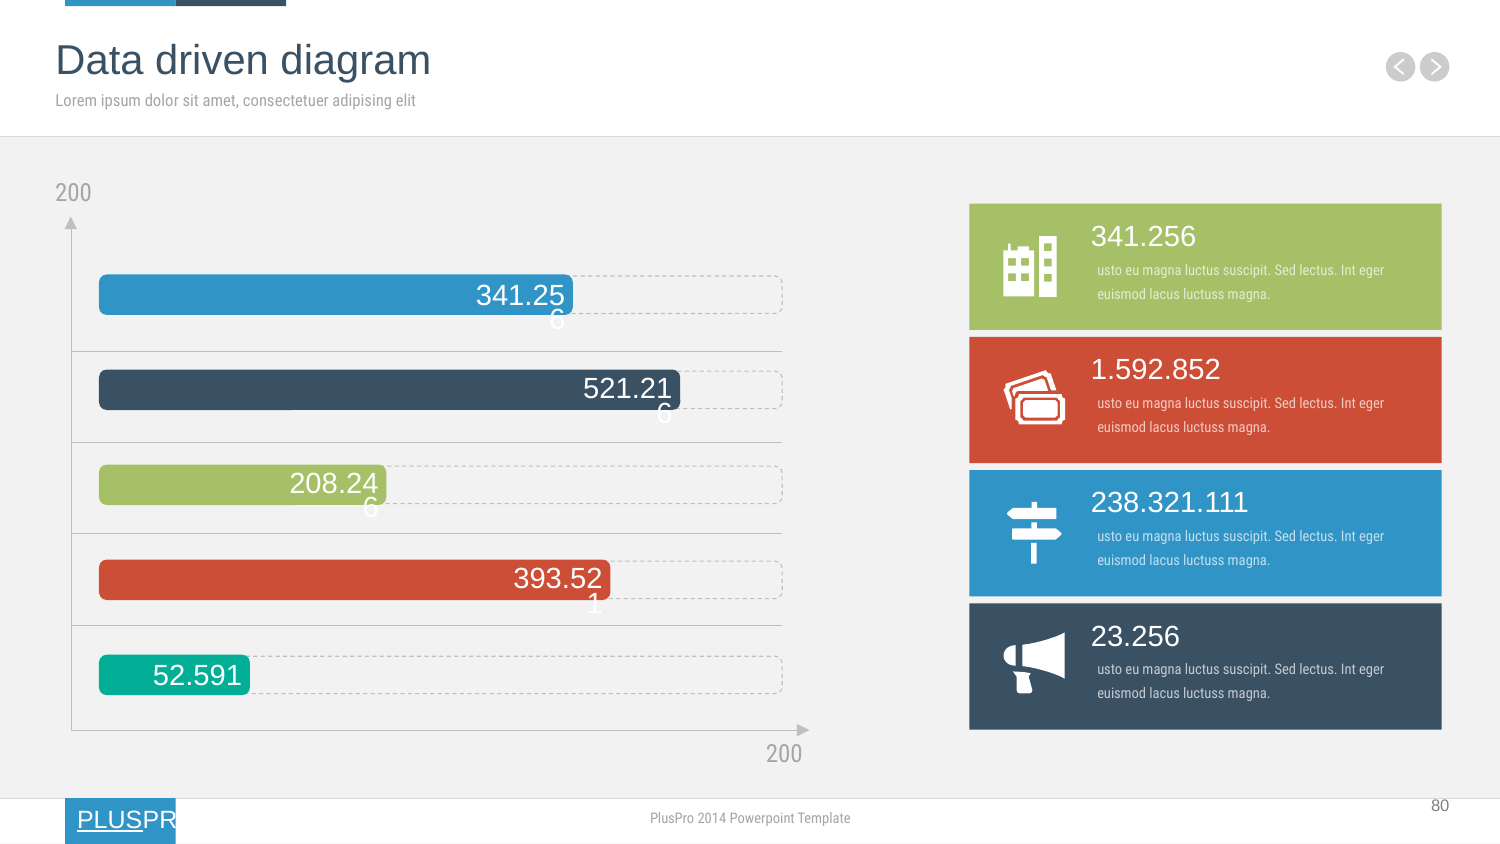

# Data driven diagram
Lorem ipsum dolor sit amet, consectetuer adipising elit
200

341.256
usto eu magna luctus suscipit. Sed lectus. Int eger euismod lacus luctuss magna.

341.256

1.592.852
usto eu magna luctus suscipit. Sed lectus. Int eger euismod lacus luctuss magna.

521.216

208.246

238.321.111
usto eu magna luctus suscipit. Sed lectus. Int eger euismod lacus luctuss magna.

393.521

23.256
usto eu magna luctus suscipit. Sed lectus. Int eger euismod lacus luctuss magna.

52.591
200

80